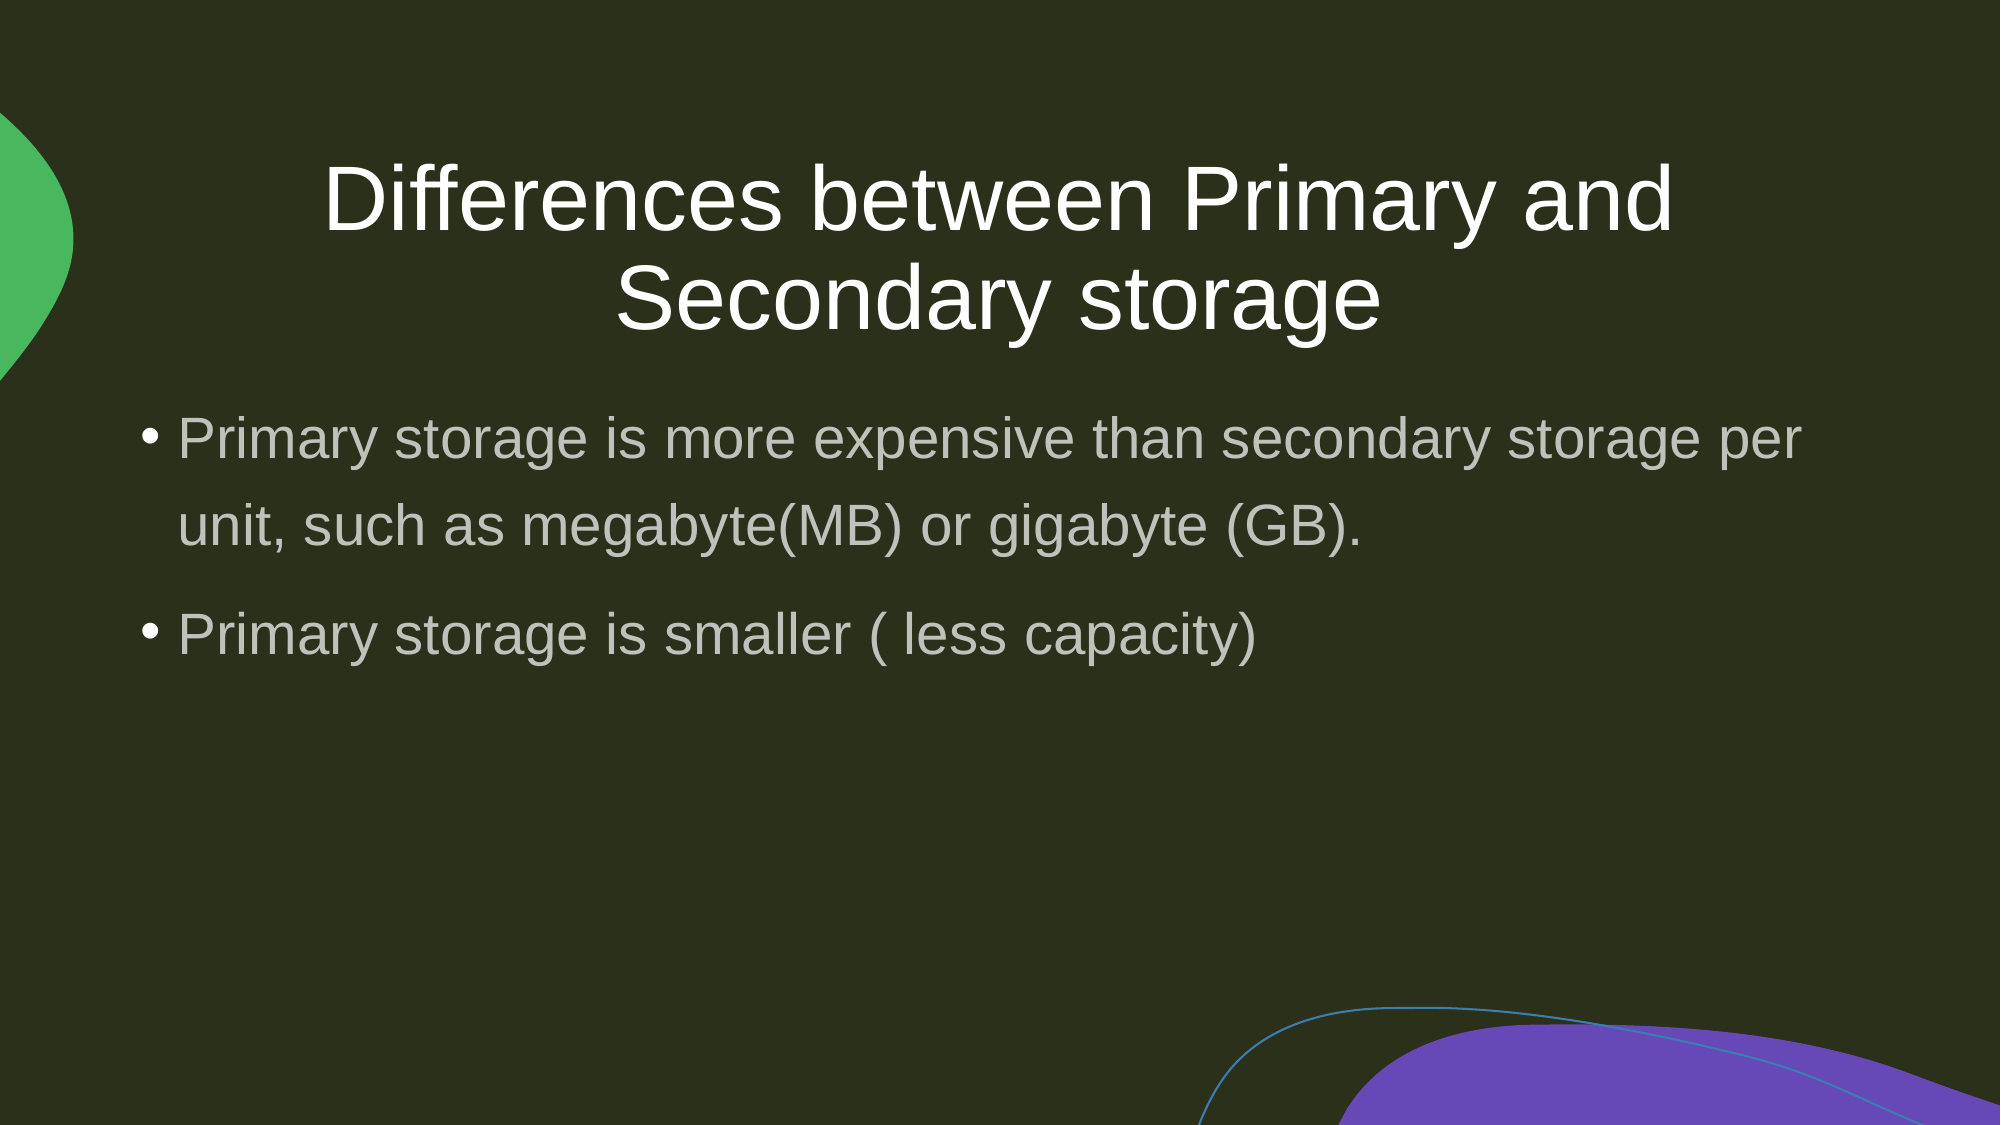

# Differences between Primary and Secondary storage
Primary storage is more expensive than secondary storage per unit, such as megabyte(MB) or gigabyte (GB).
Primary storage is smaller ( less capacity)